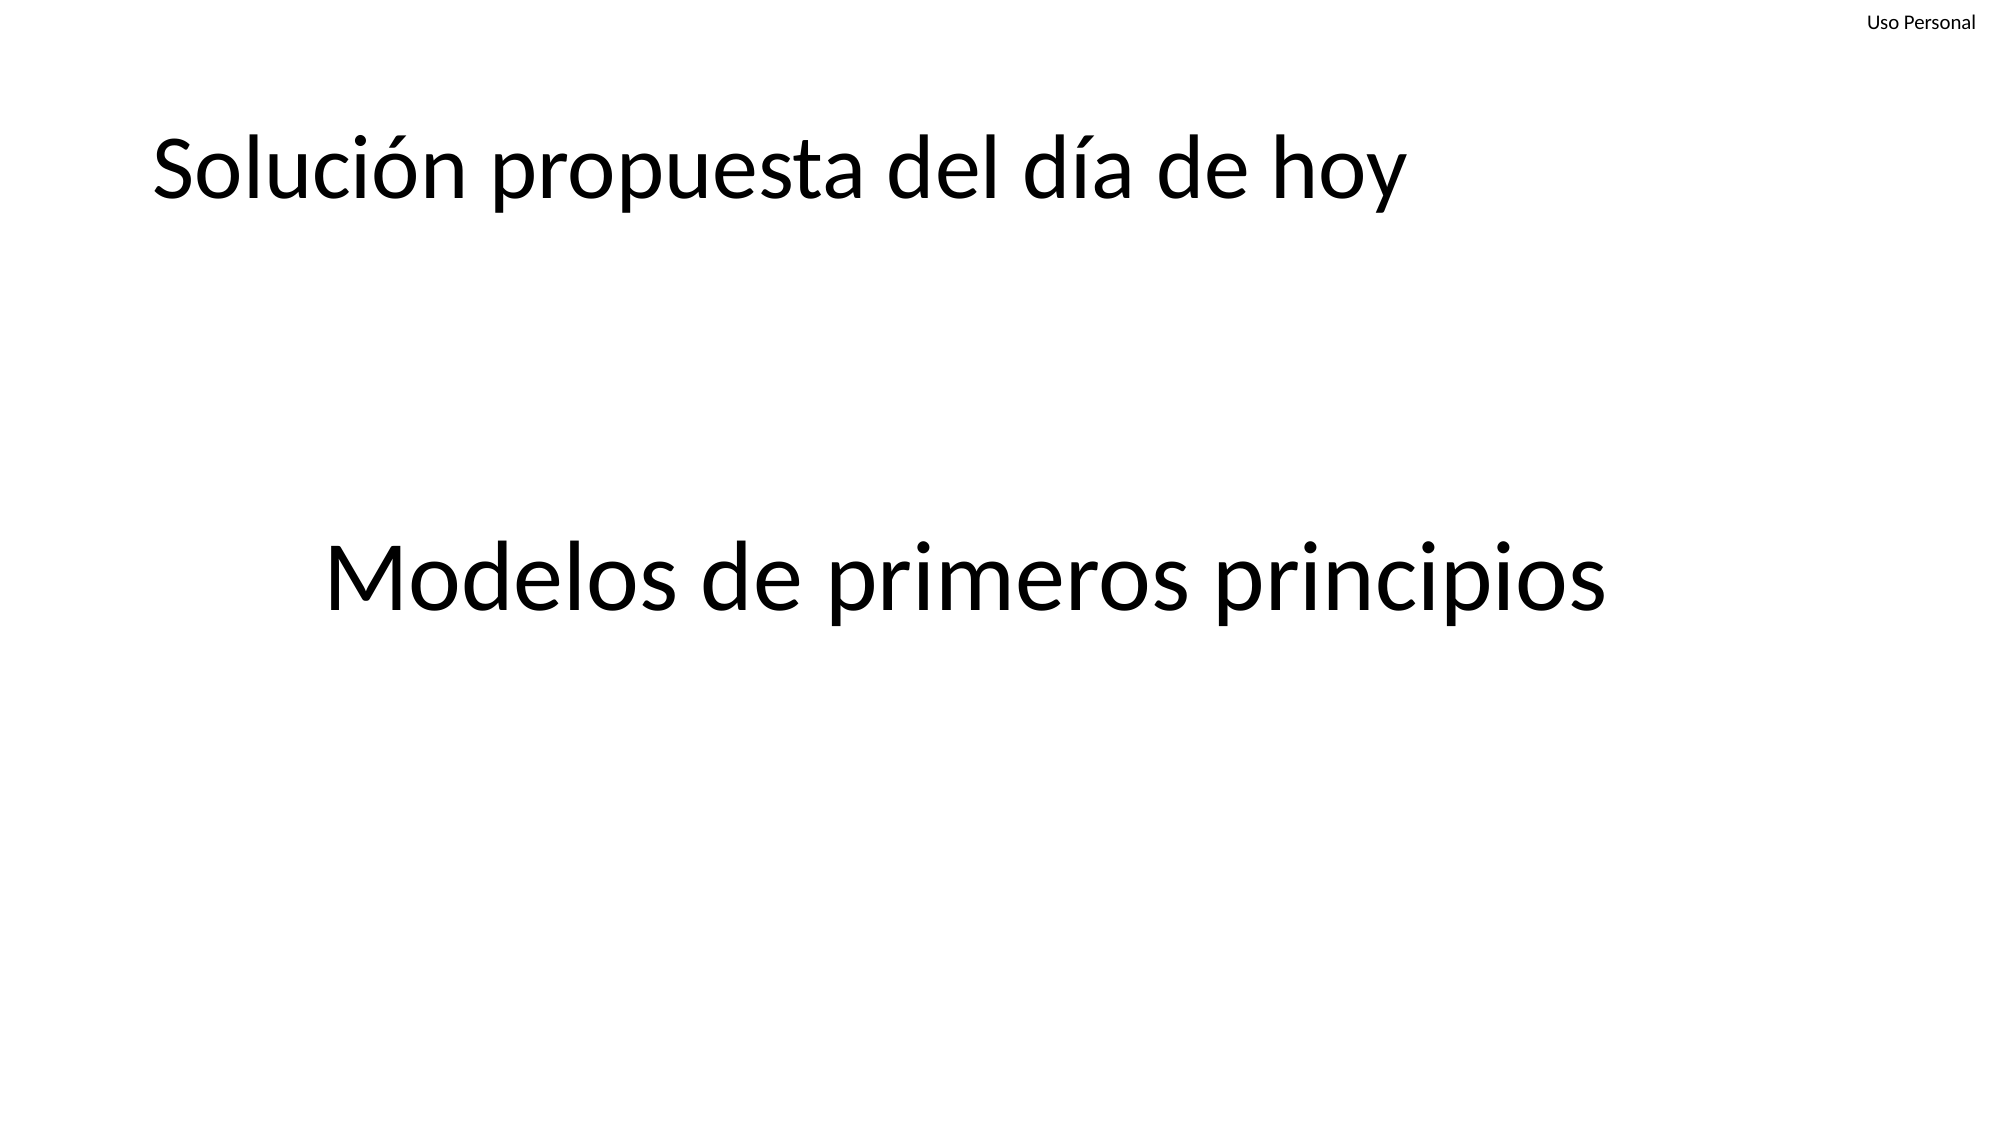

# Solución propuesta del día de hoy
Modelos de primeros principios